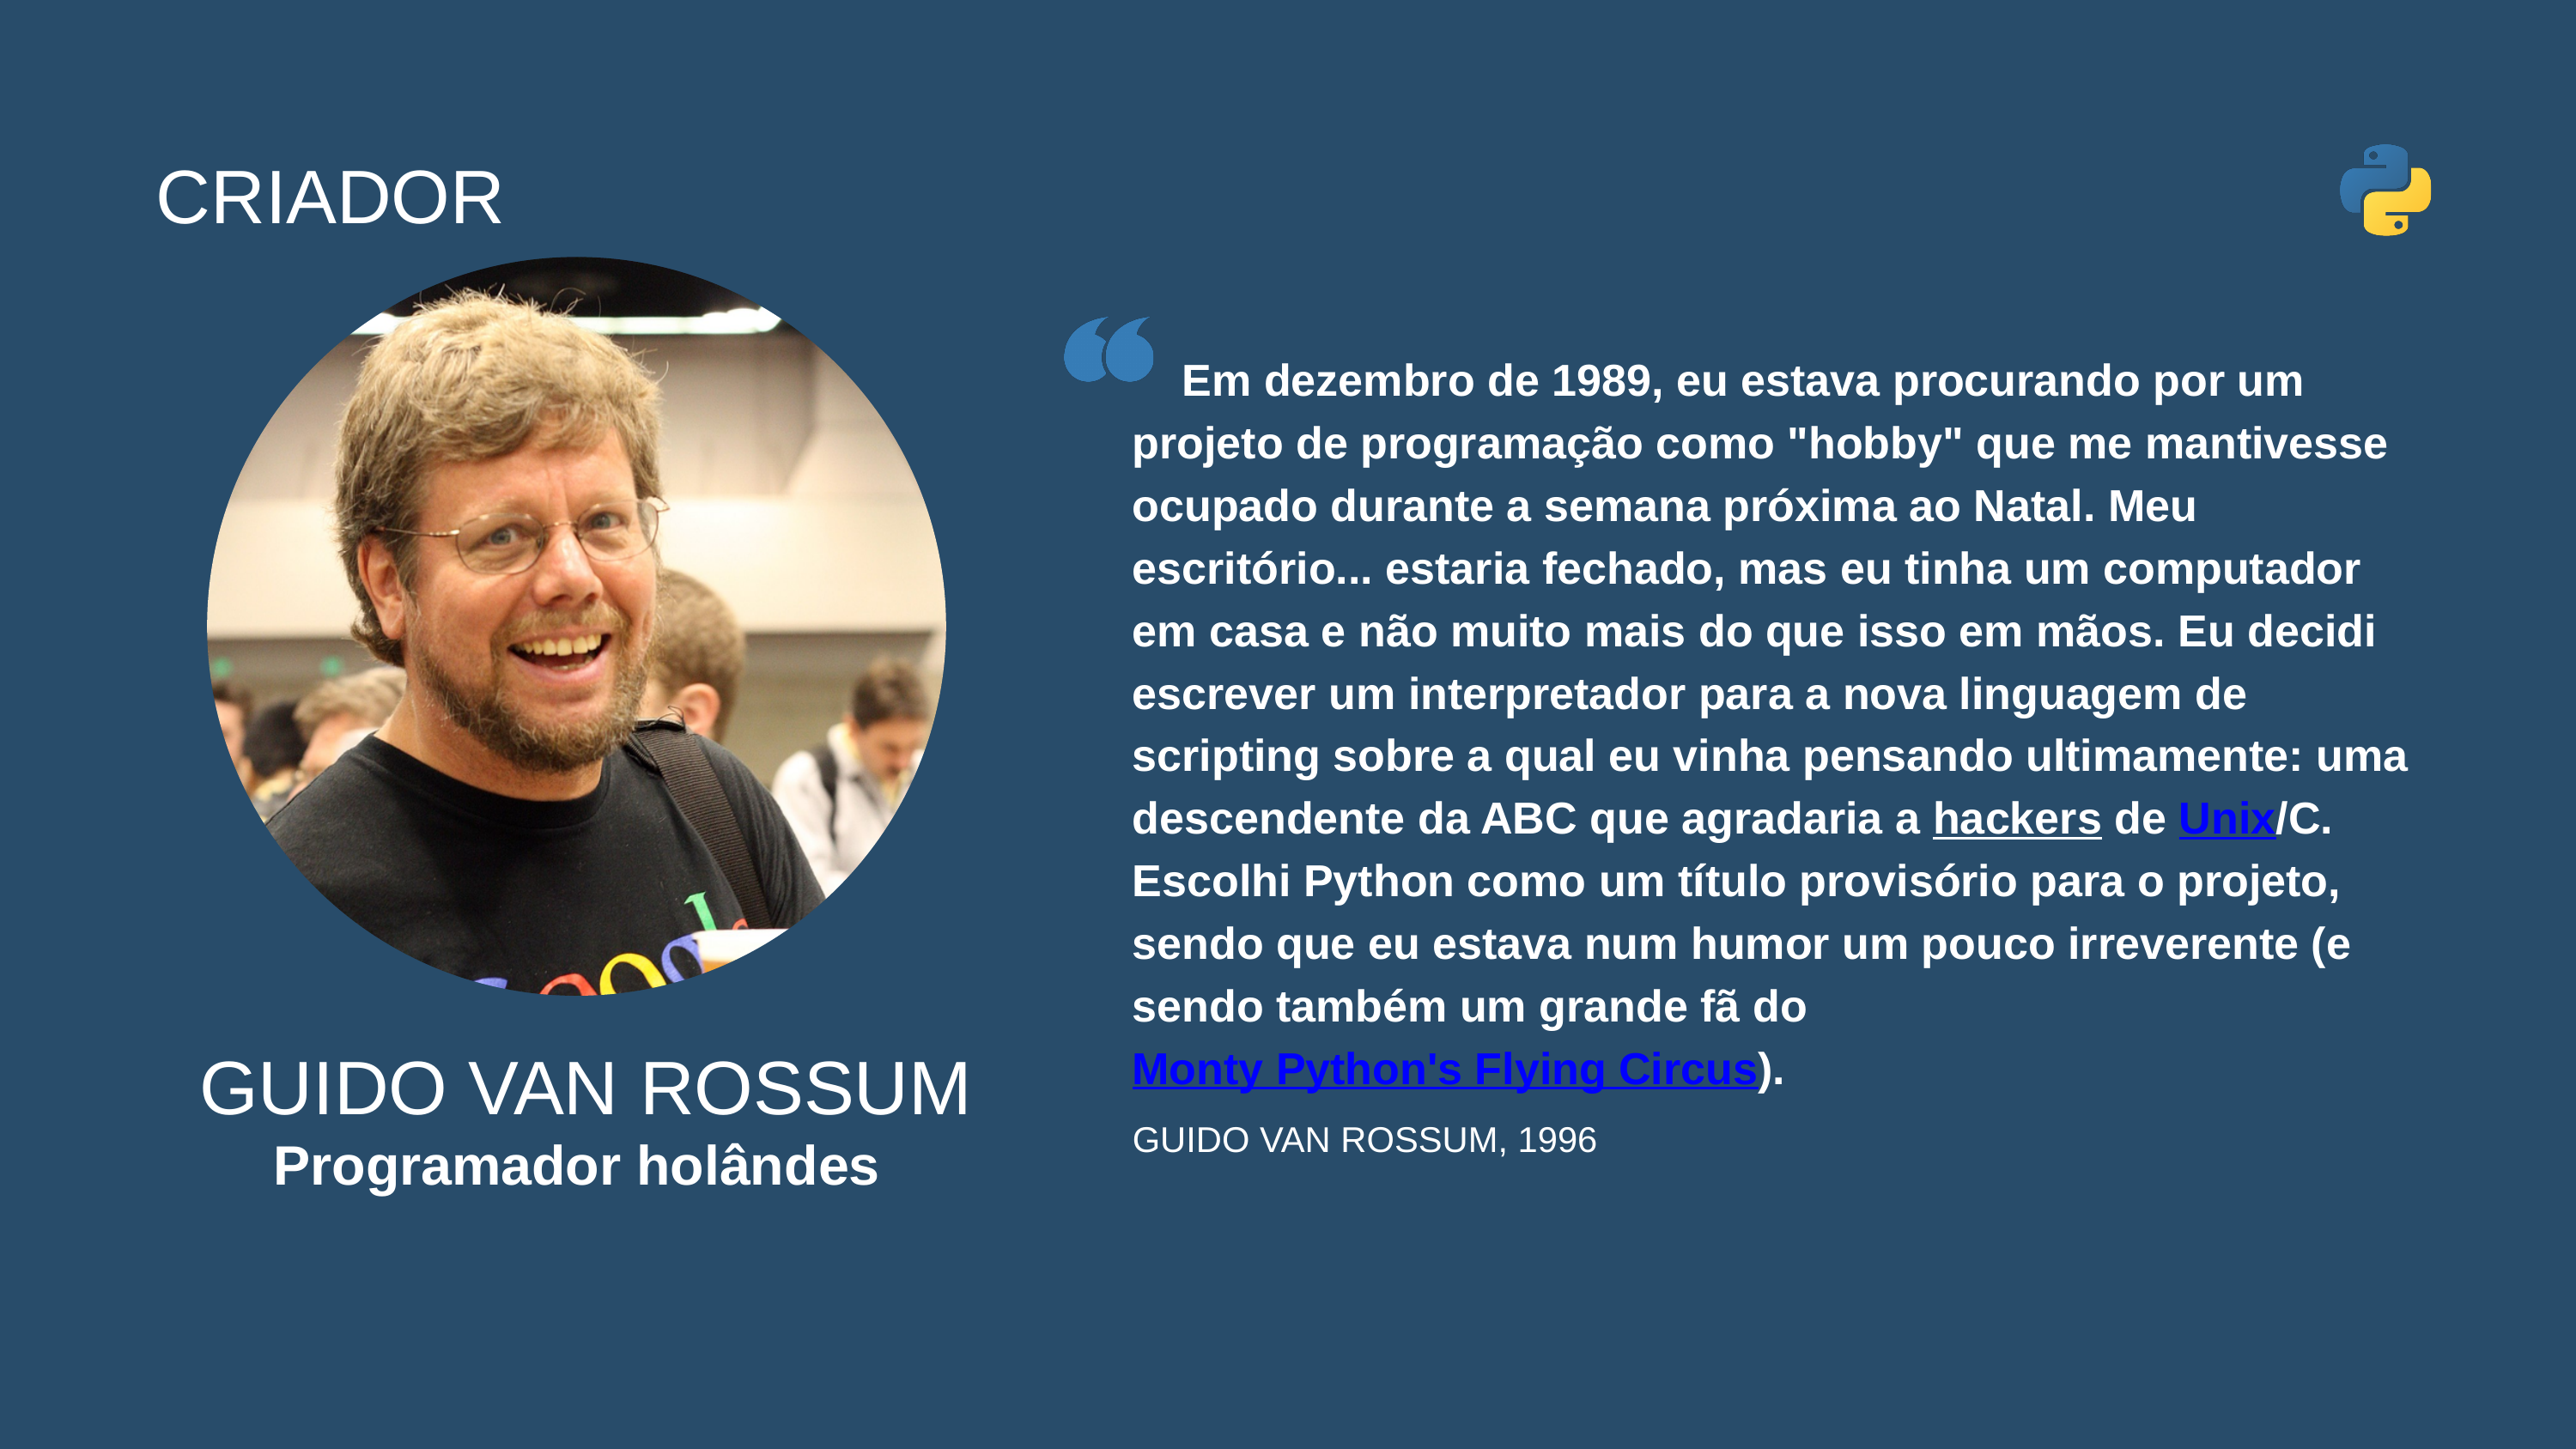

CRIADOR

    Em dezembro de 1989, eu estava procurando por um projeto de programação como "hobby" que me mantivesse ocupado durante a semana próxima ao Natal. Meu escritório... estaria fechado, mas eu tinha um computador em casa e não muito mais do que isso em mãos. Eu decidi escrever um interpretador para a nova linguagem de scripting sobre a qual eu vinha pensando ultimamente: uma descendente da ABC que agradaria a hackers de Unix/C. Escolhi Python como um título provisório para o projeto, sendo que eu estava num humor um pouco irreverente (e sendo também um grande fã do Monty Python's Flying Circus).
GUIDO VAN ROSSUM
GUIDO VAN ROSSUM, 1996
Programador holândes